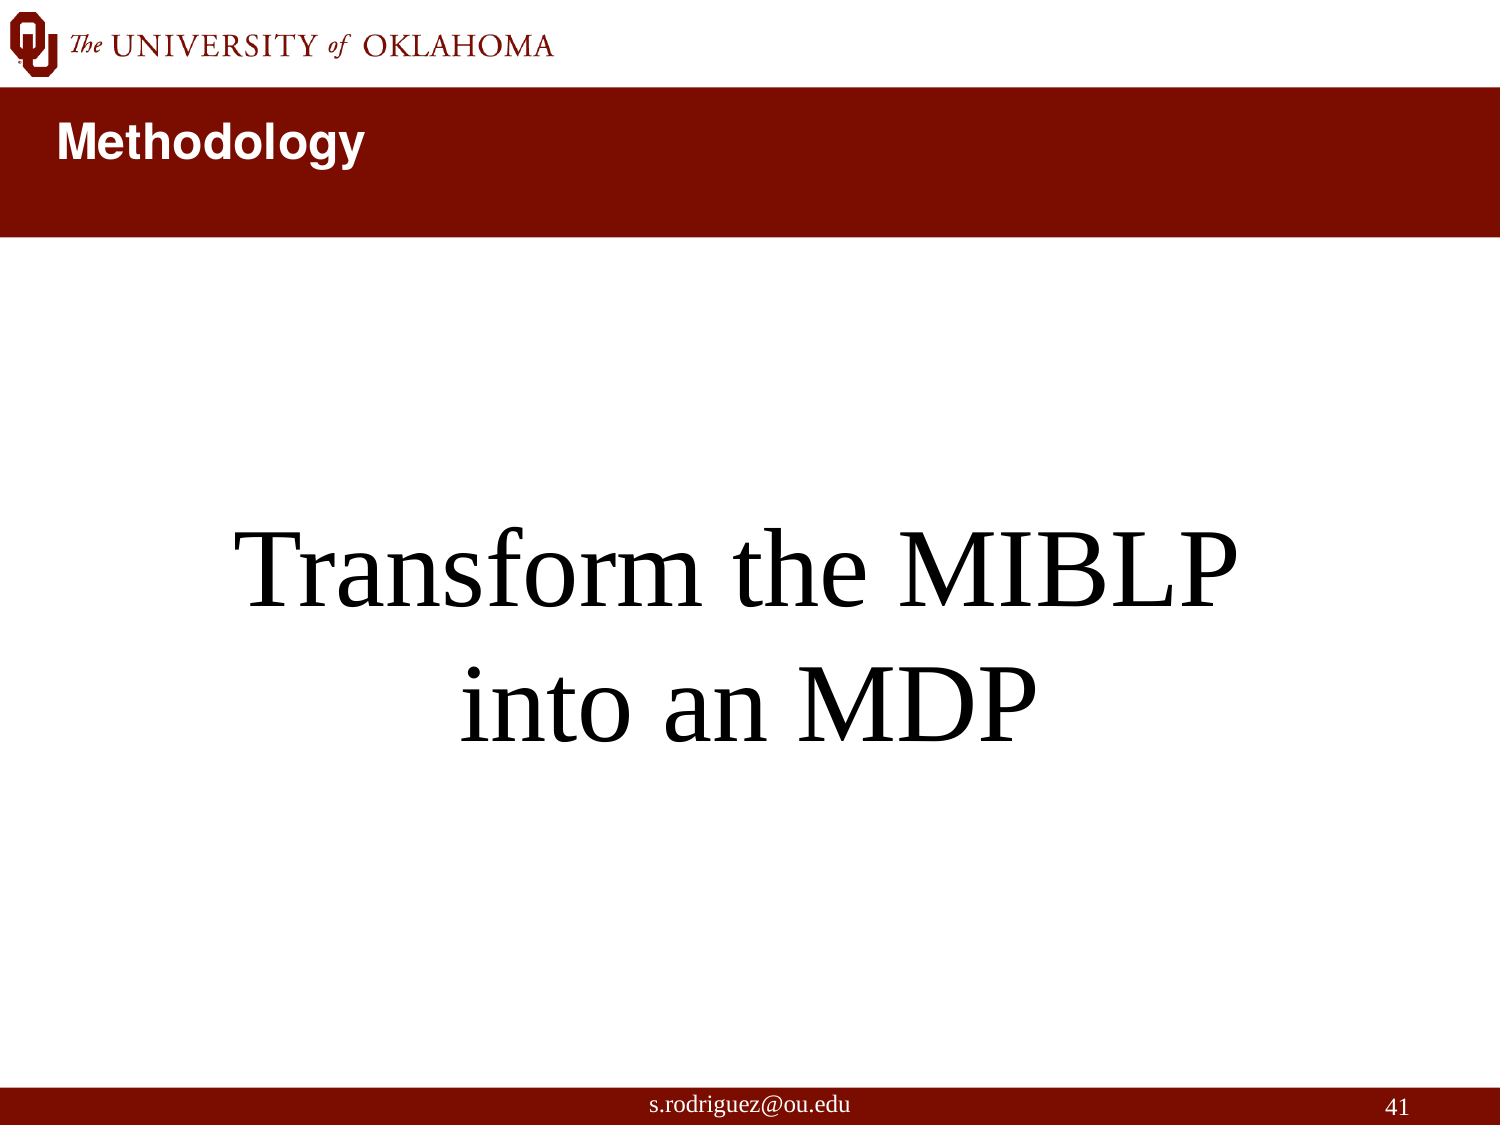

Methodology
Transform the MIBLP
into an MDP
s.rodriguez@ou.edu
41